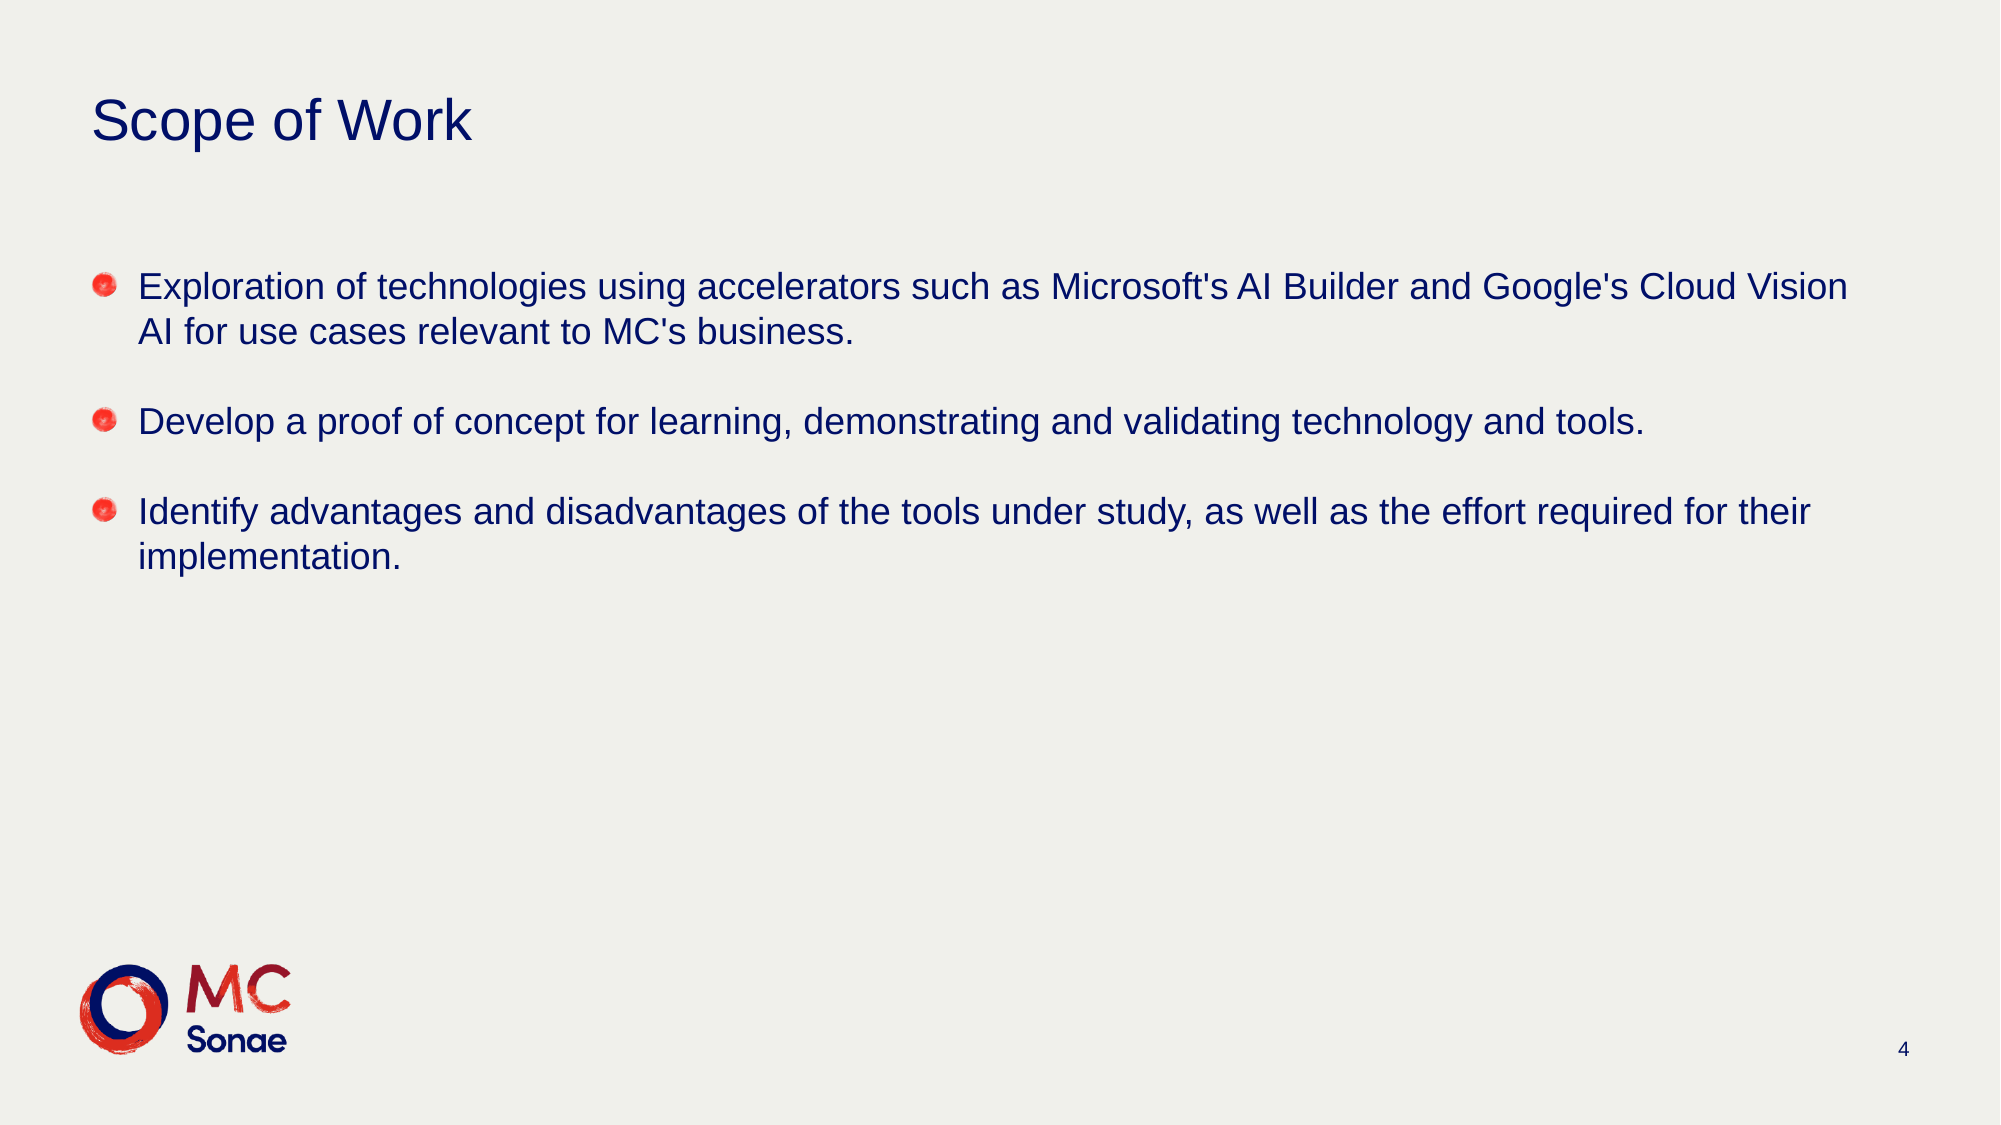

# Scope of Work

Exploration of technologies using accelerators such as Microsoft's AI Builder and Google's Cloud Vision AI for use cases relevant to MC's business.

Develop a proof of concept for learning, demonstrating and validating technology and tools.

Identify advantages and disadvantages of the tools under study, as well as the effort required for their implementation.

4